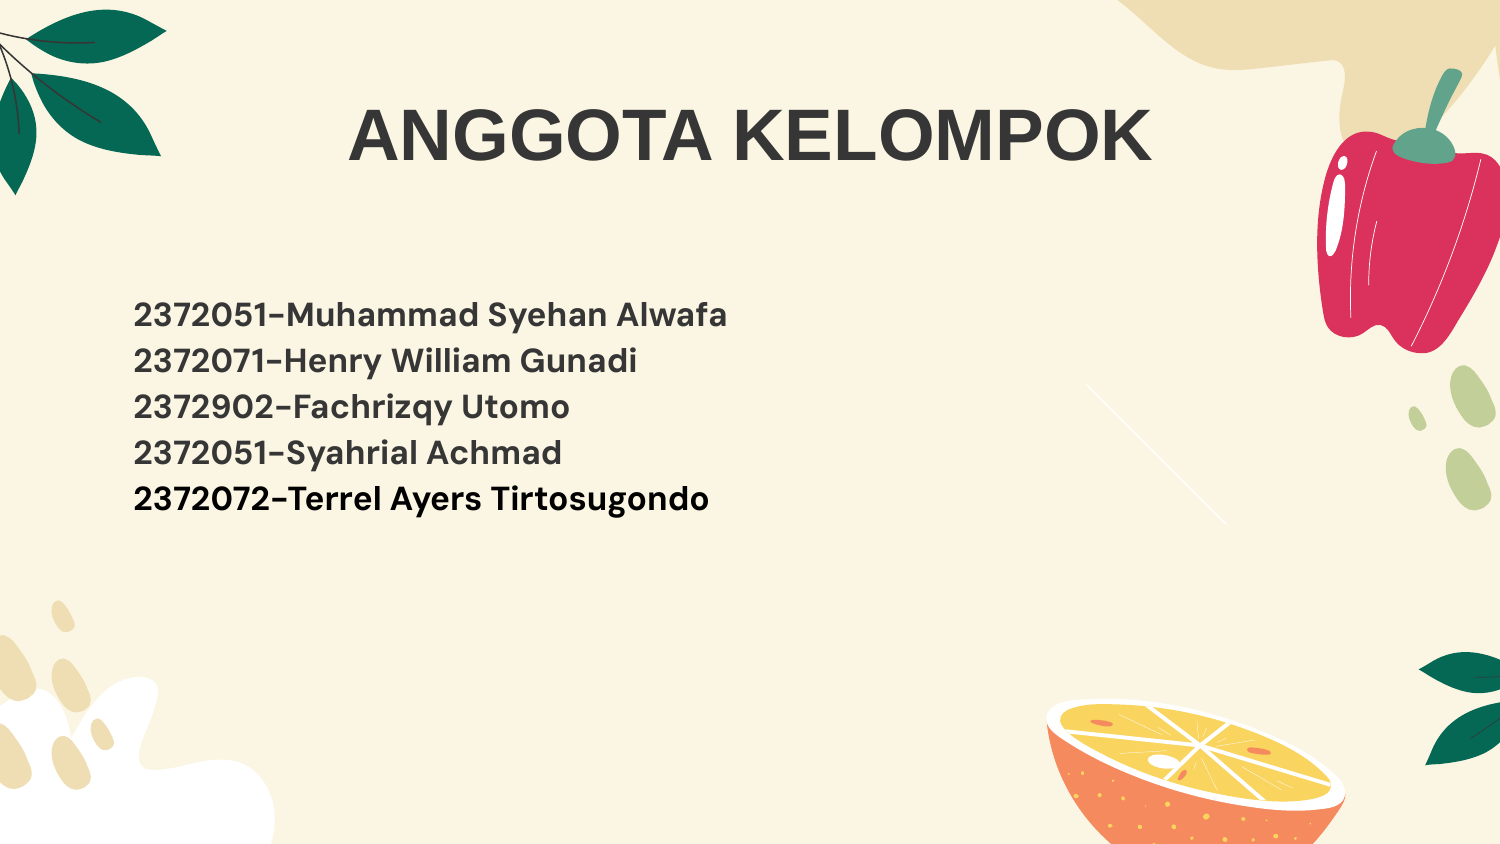

# ANGGOTA KELOMPOK
2372051-Muhammad Syehan Alwafa
2372071-Henry William Gunadi
2372902-Fachrizqy Utomo
2372051-Syahrial Achmad
2372072-Terrel Ayers Tirtosugondo